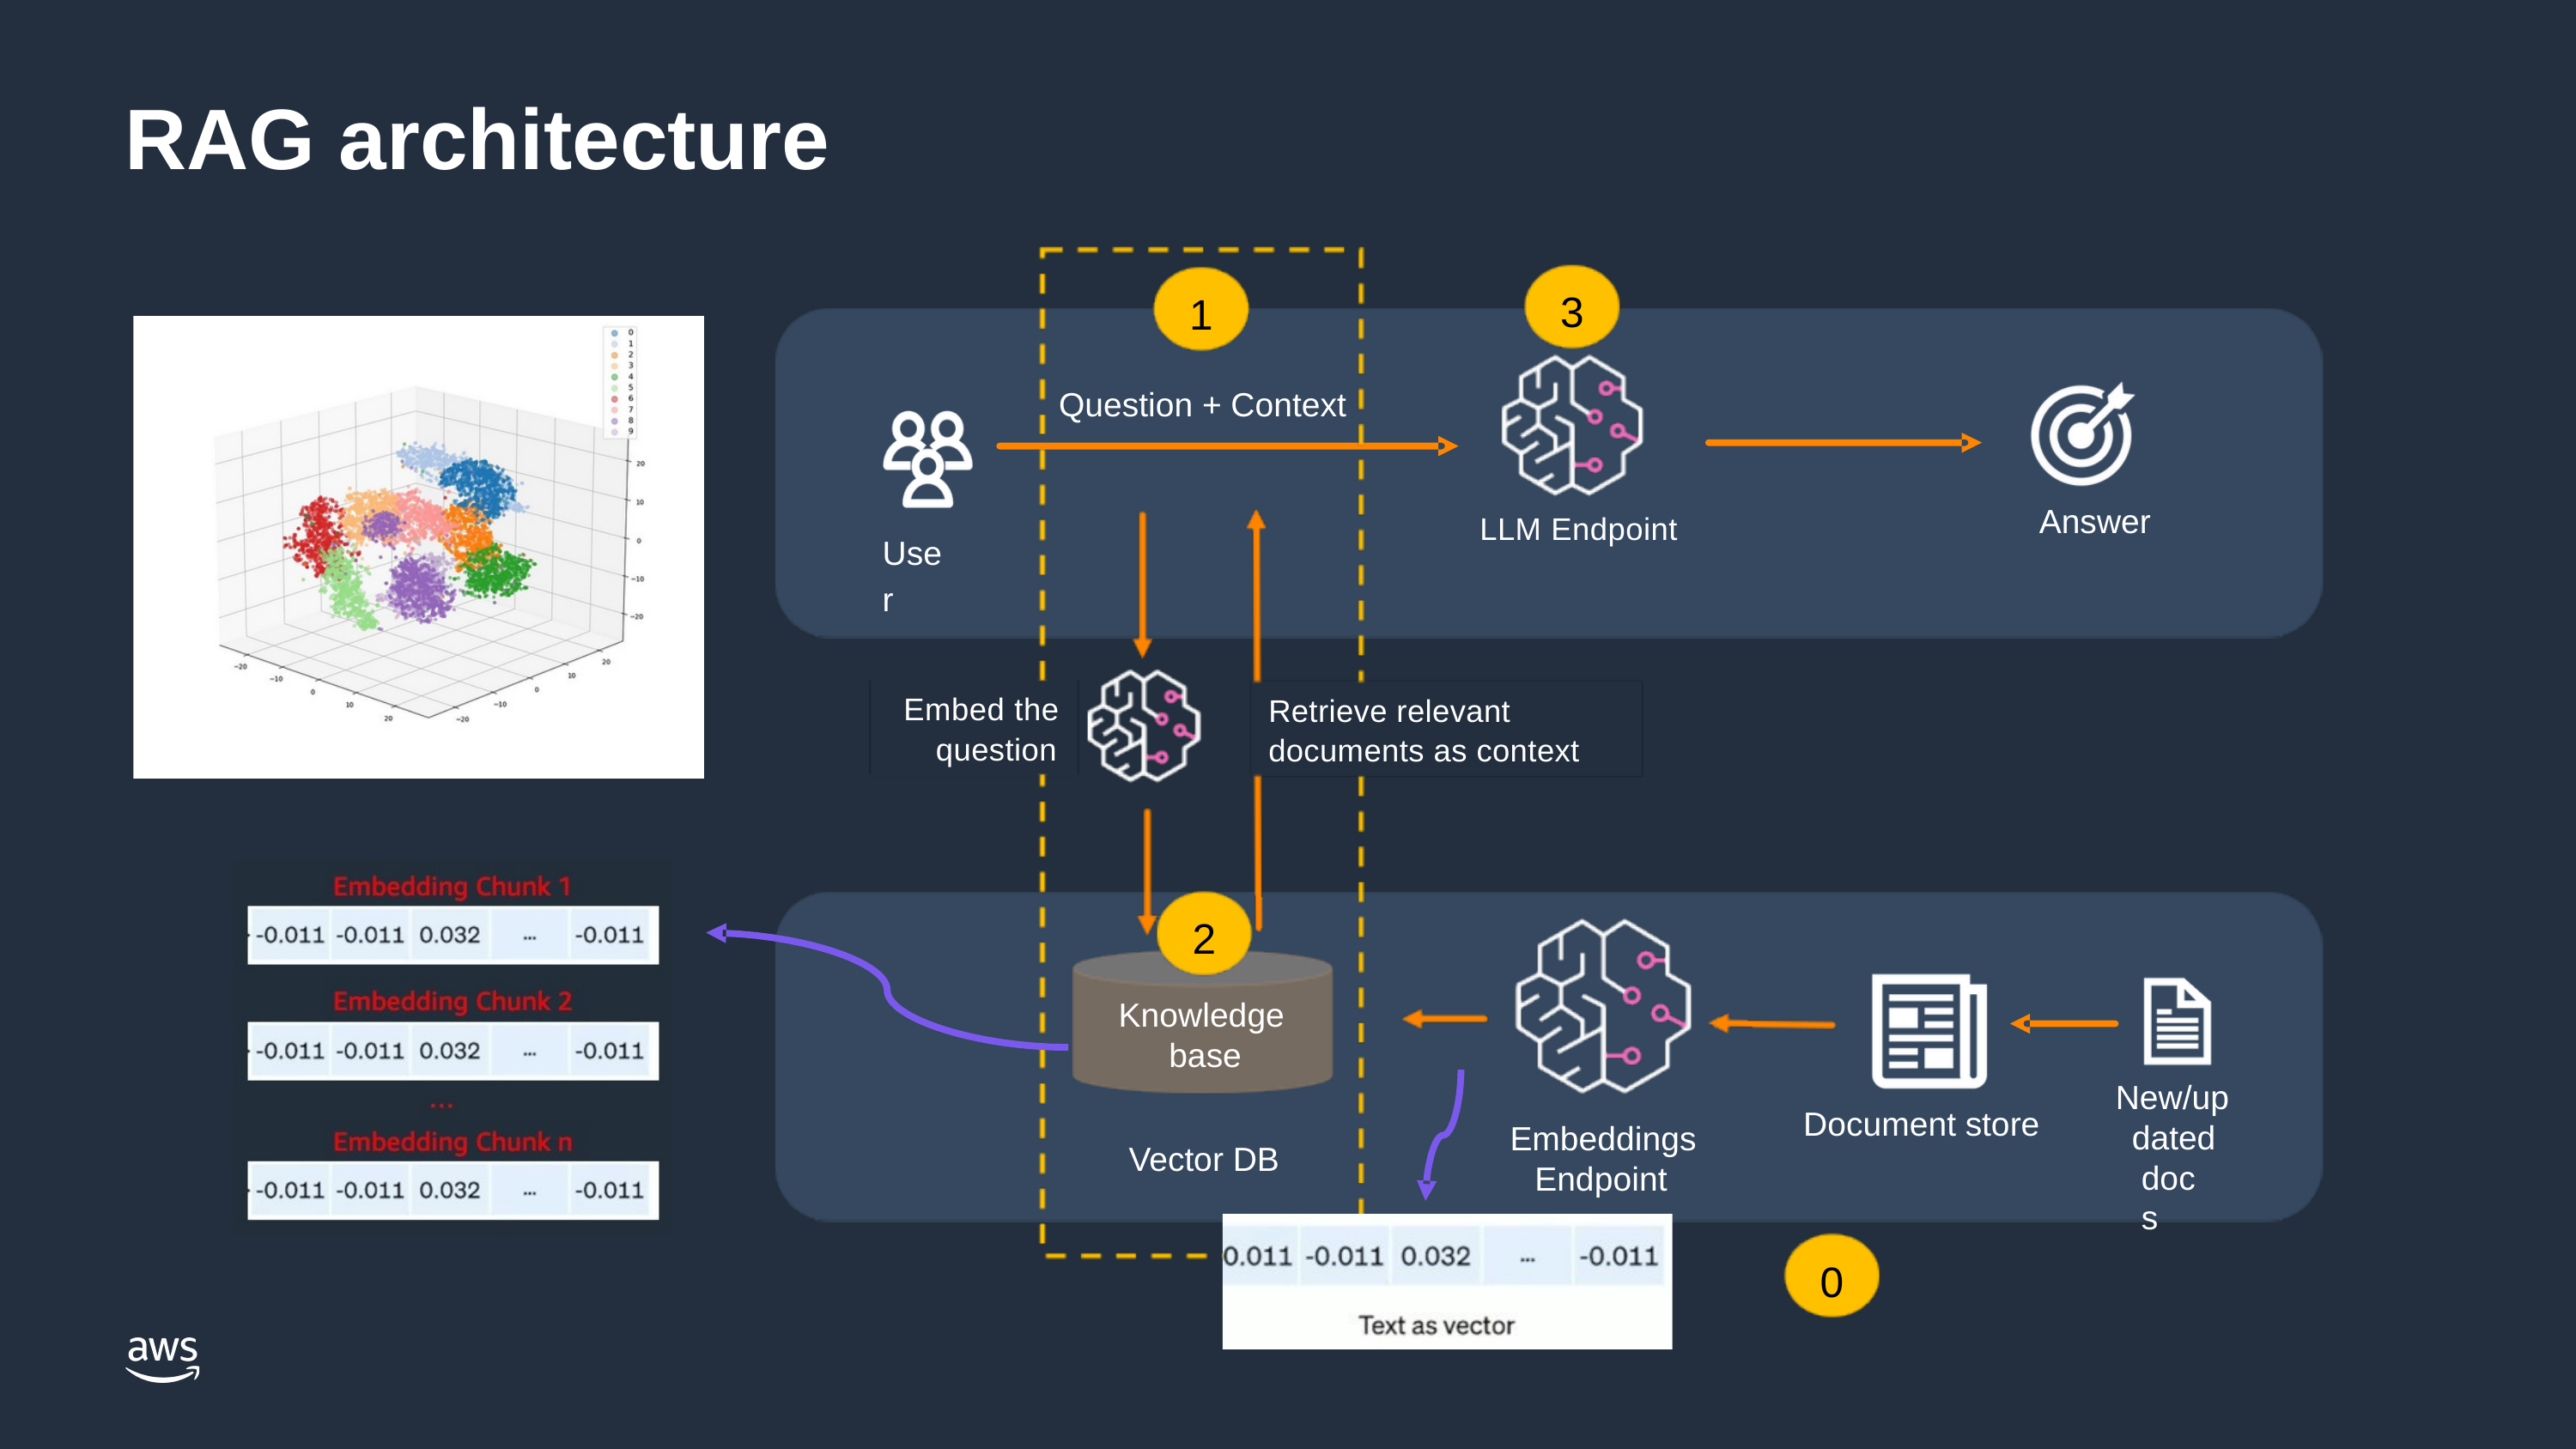

RAG architecture

3
1

Question + Context

Answer
LLM Endpoint
User
Embed the
Retrieve relevant documents as context
question

2

Knowledge

base

New/up
Vector DB
Document store
dated
Embeddings
docs
Endpoint

0